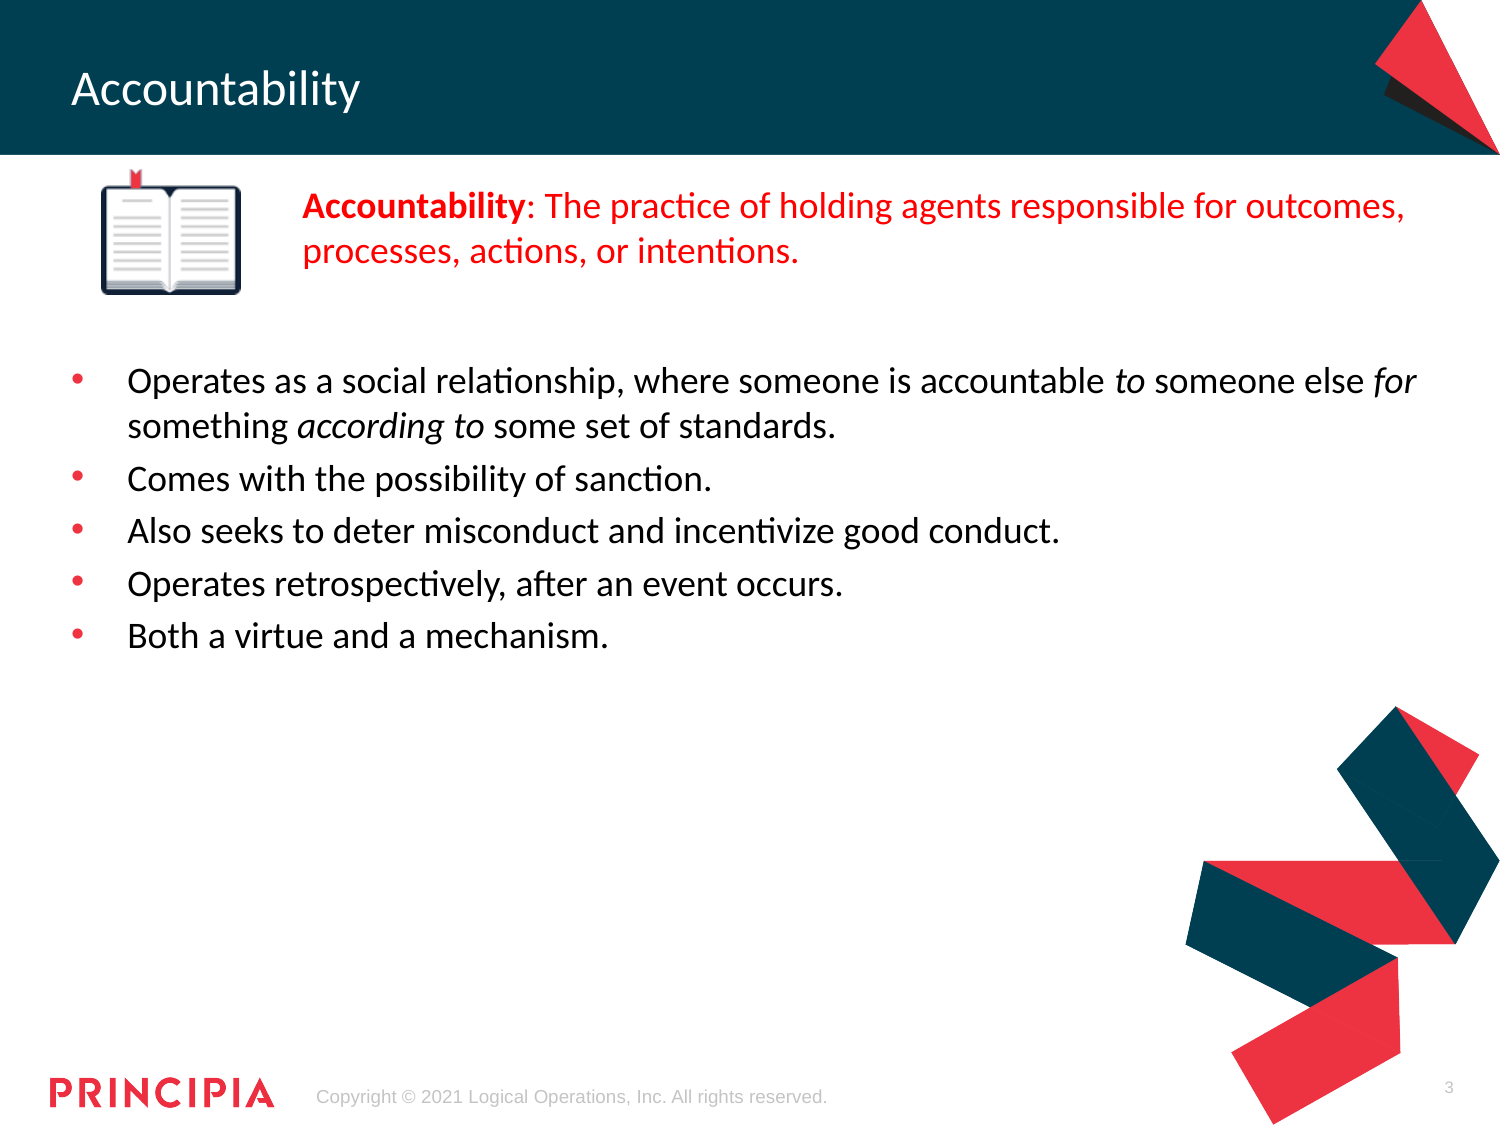

# Accountability
Accountability: The practice of holding agents responsible for outcomes, processes, actions, or intentions.
Operates as a social relationship, where someone is accountable to someone else for something according to some set of standards.
Comes with the possibility of sanction.
Also seeks to deter misconduct and incentivize good conduct.
Operates retrospectively, after an event occurs.
Both a virtue and a mechanism.
3